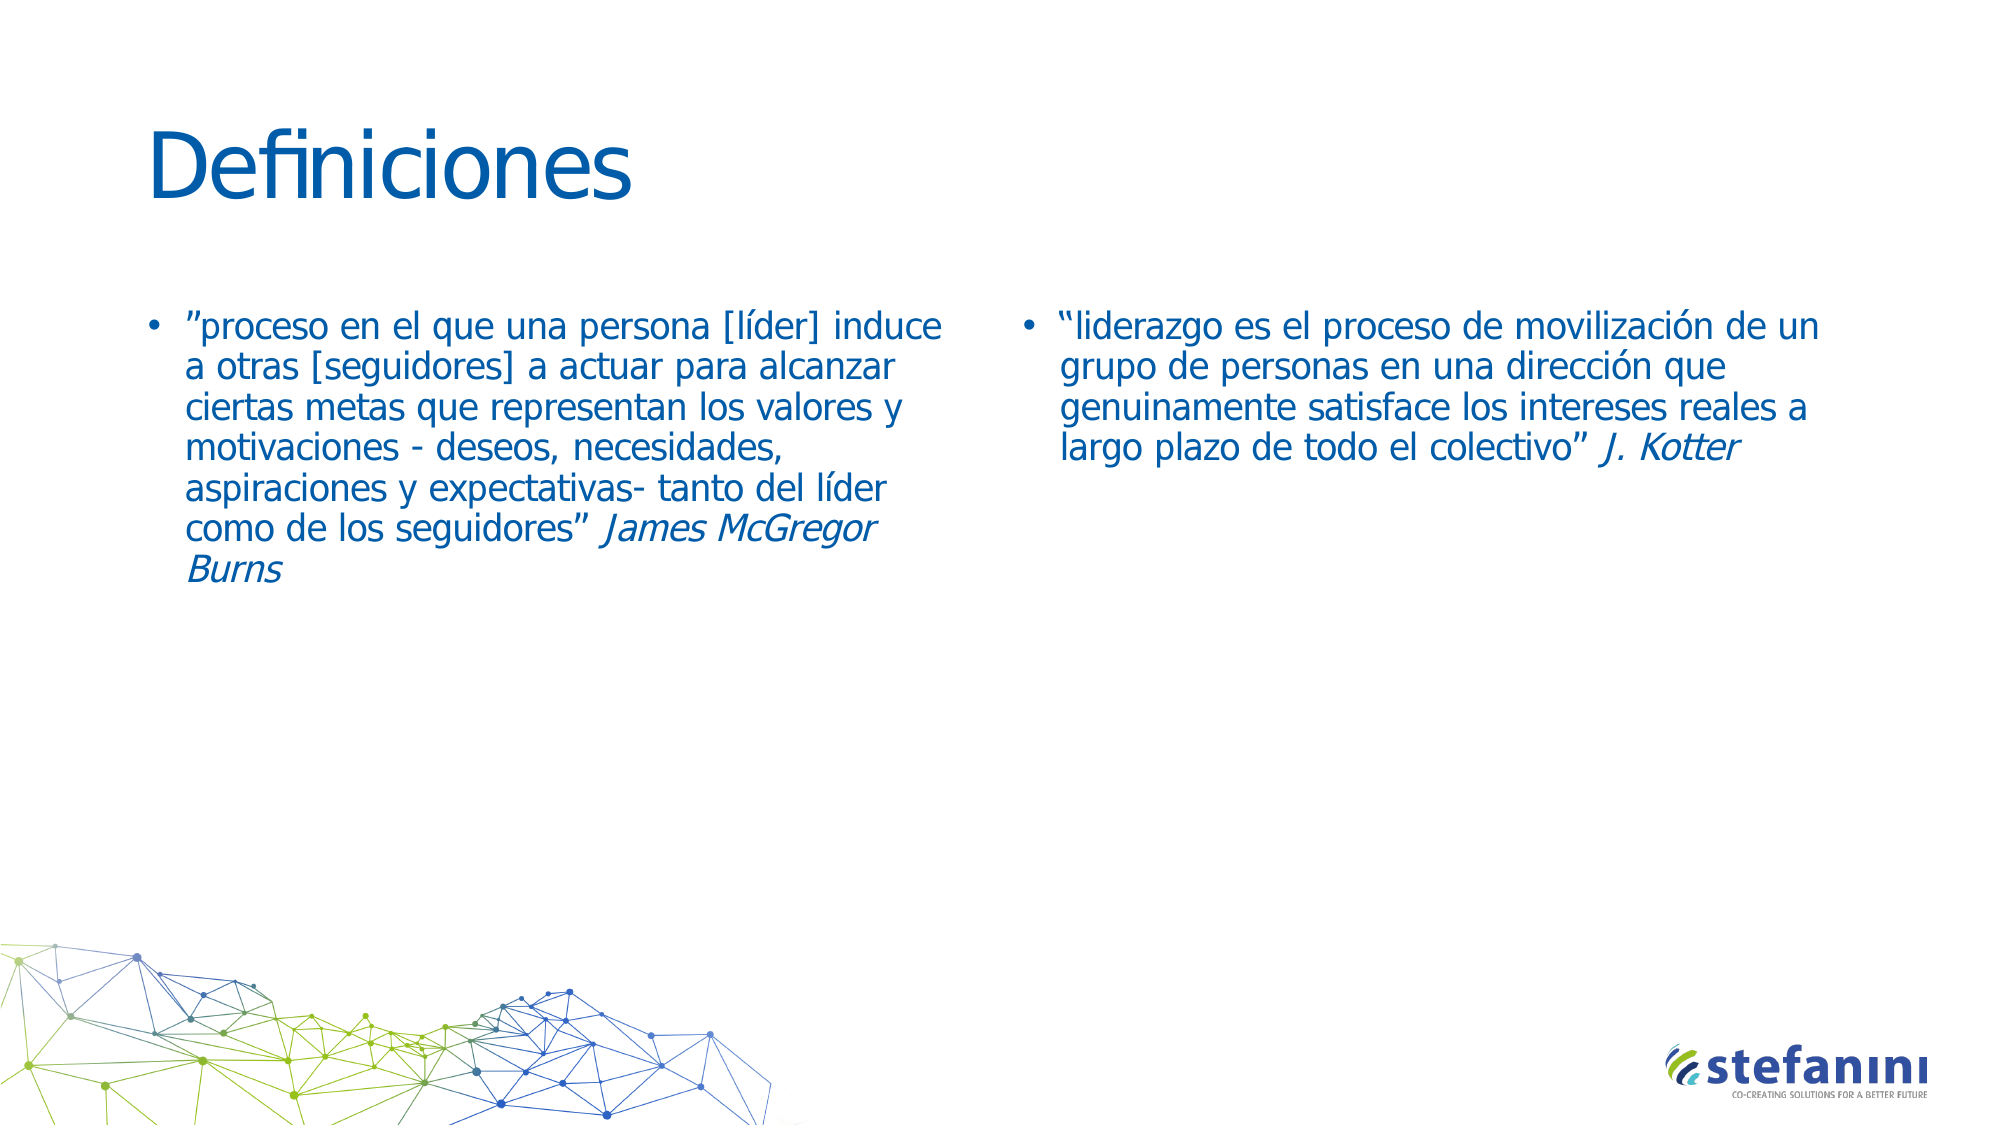

# Definiciones
”proceso en el que una persona [líder] induce a otras [seguidores] a actuar para alcanzar ciertas metas que representan los valores y motivaciones - deseos, necesidades, aspiraciones y expectativas- tanto del líder como de los seguidores” James McGregor Burns
“liderazgo es el proceso de movilización de un grupo de personas en una dirección que genuinamente satisface los intereses reales a largo plazo de todo el colectivo” J. Kotter